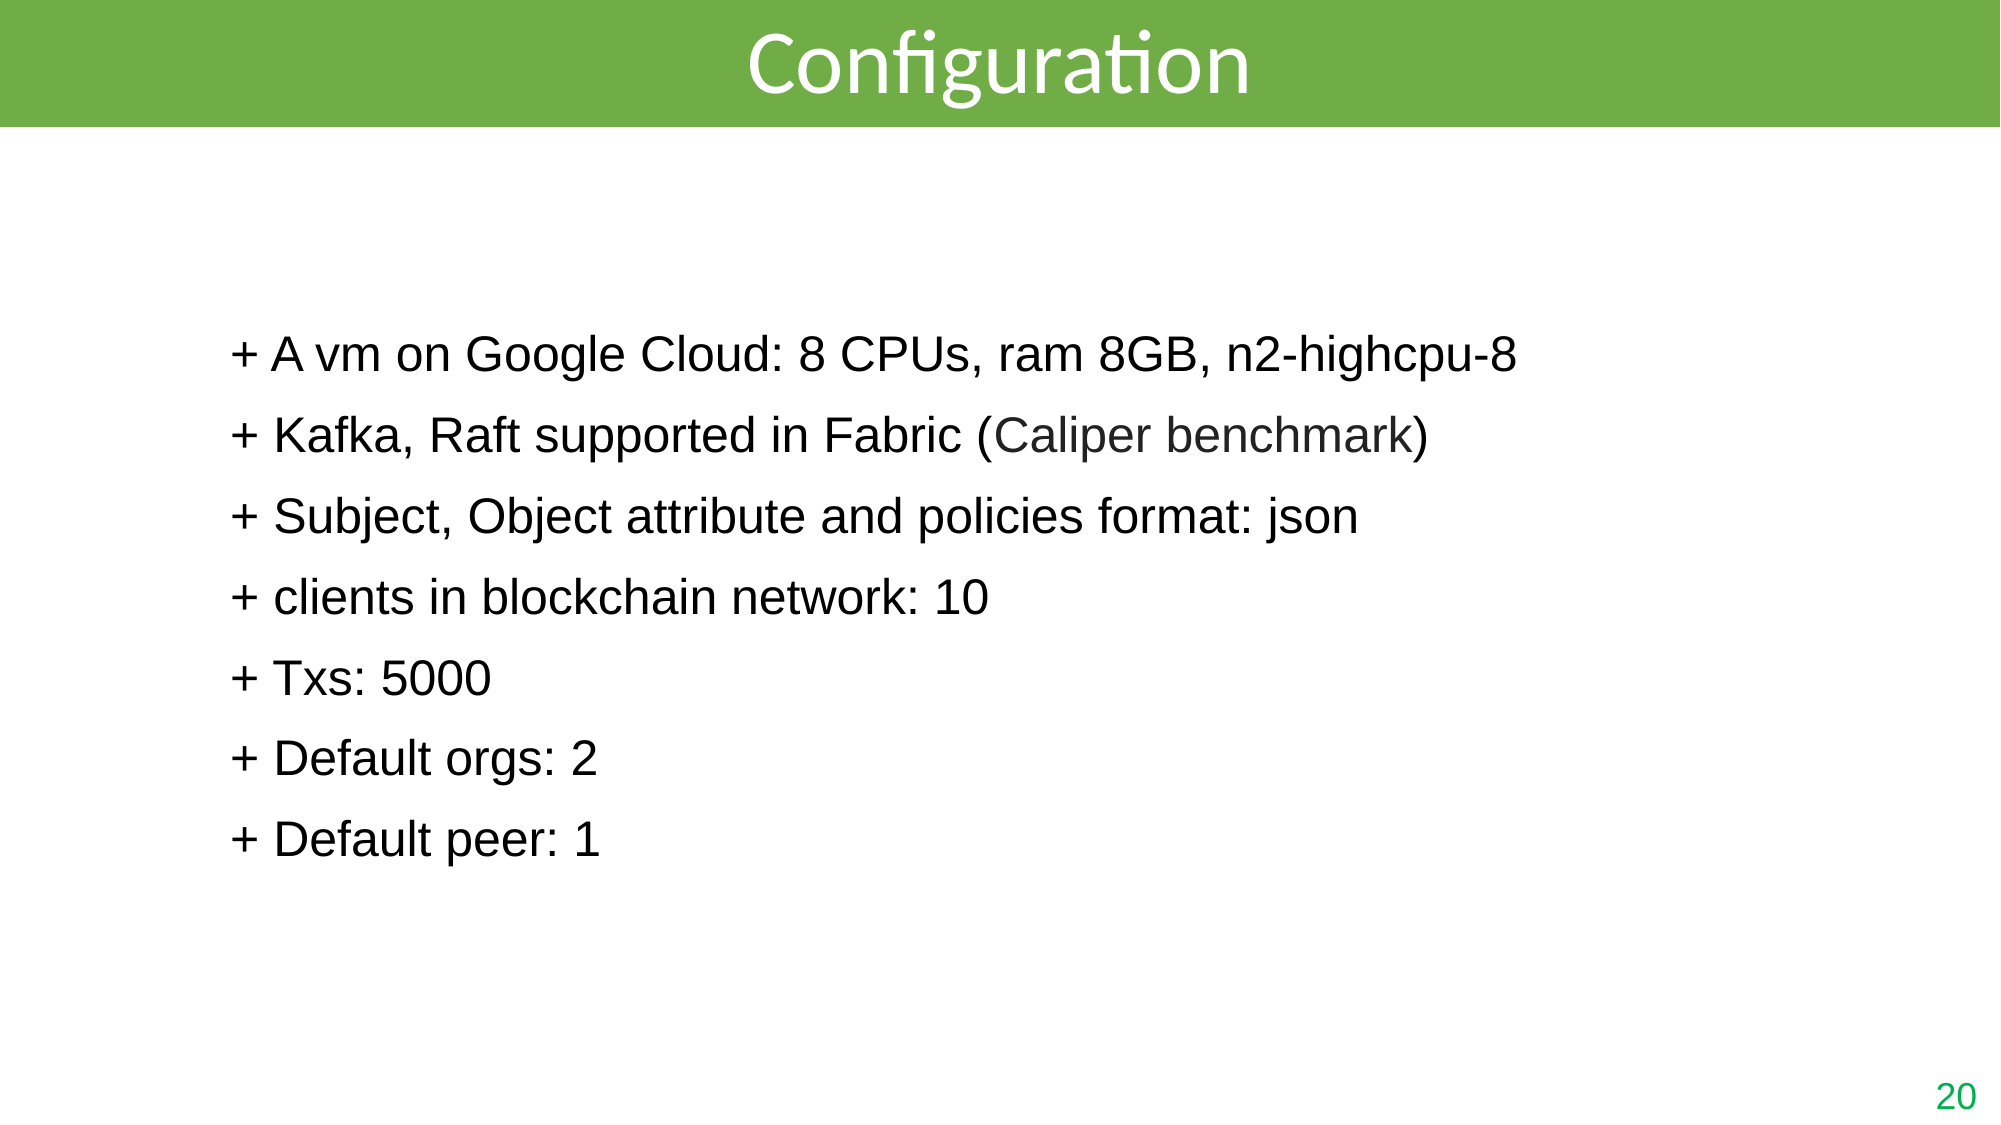

Configuration
+ A vm on Google Cloud: 8 CPUs, ram 8GB, n2-highcpu-8
+ Kafka, Raft supported in Fabric (Caliper benchmark)
+ Subject, Object attribute and policies format: json
+ clients in blockchain network: 10
+ Txs: 5000
+ Default orgs: 2
+ Default peer: 1
20